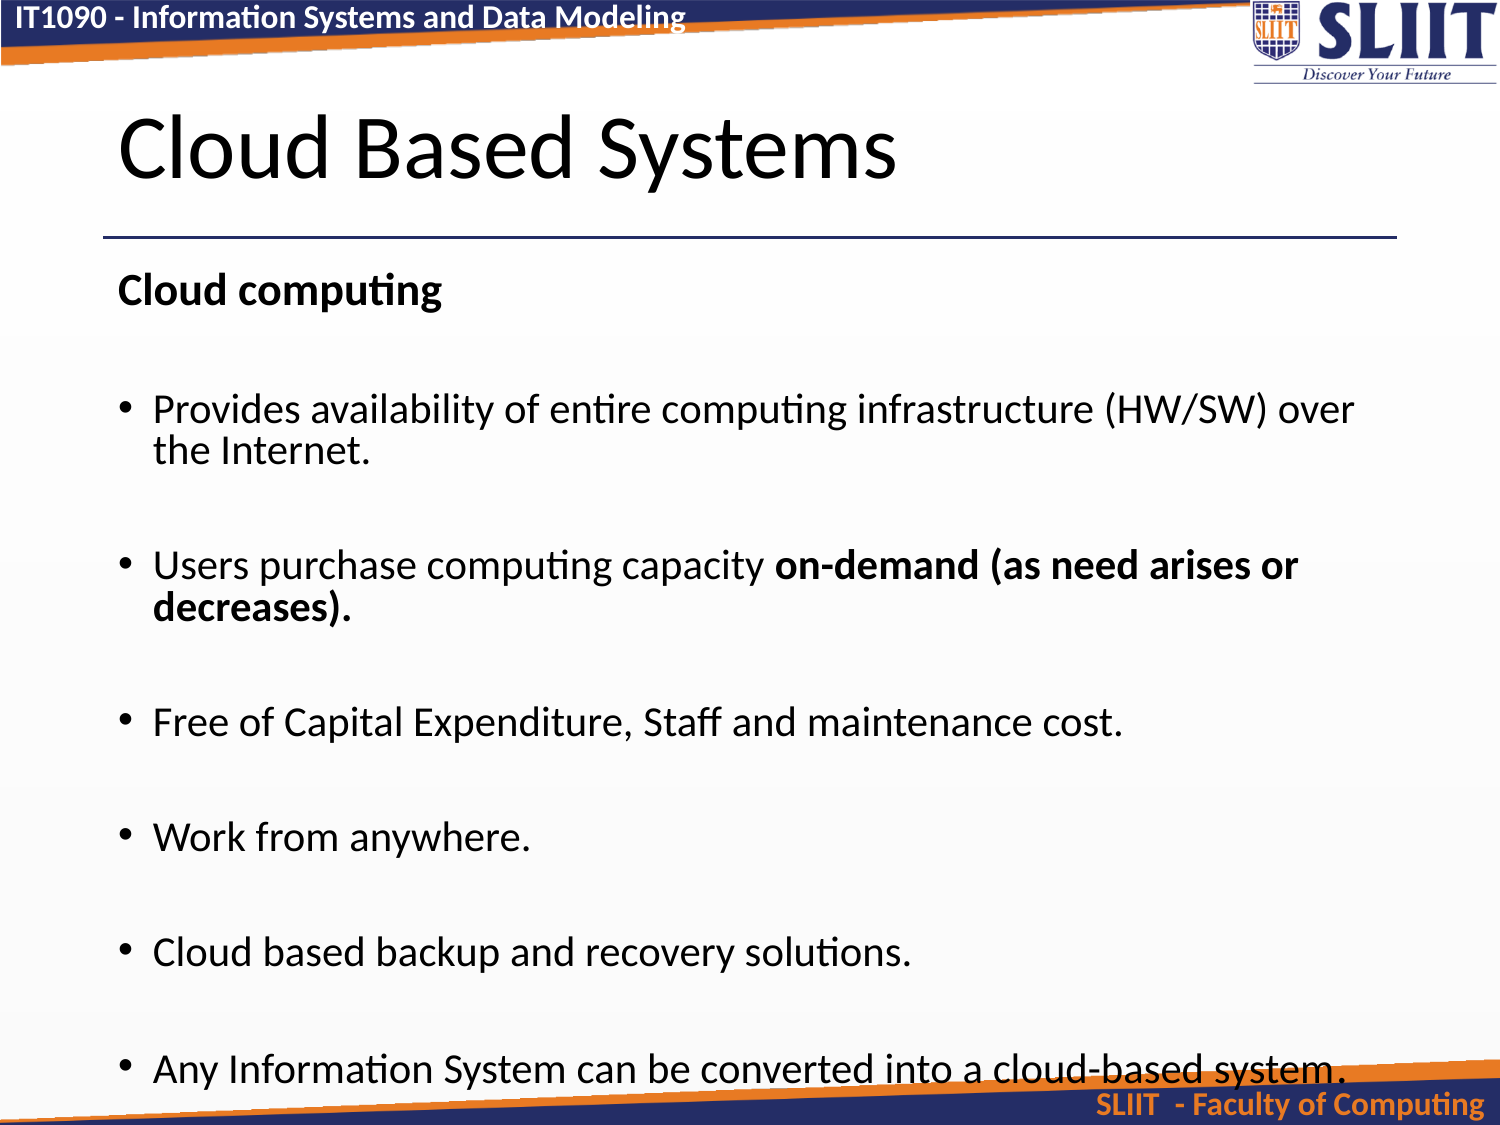

# Cloud Based Systems
Cloud computing

Provides availability of entire computing infrastructure (HW/SW) over the Internet.

Users purchase computing capacity on-demand (as need arises or decreases).

Free of Capital Expenditure, Staff and maintenance cost.

Work from anywhere.

Cloud based backup and recovery solutions.

Any Information System can be converted into a cloud-based system.